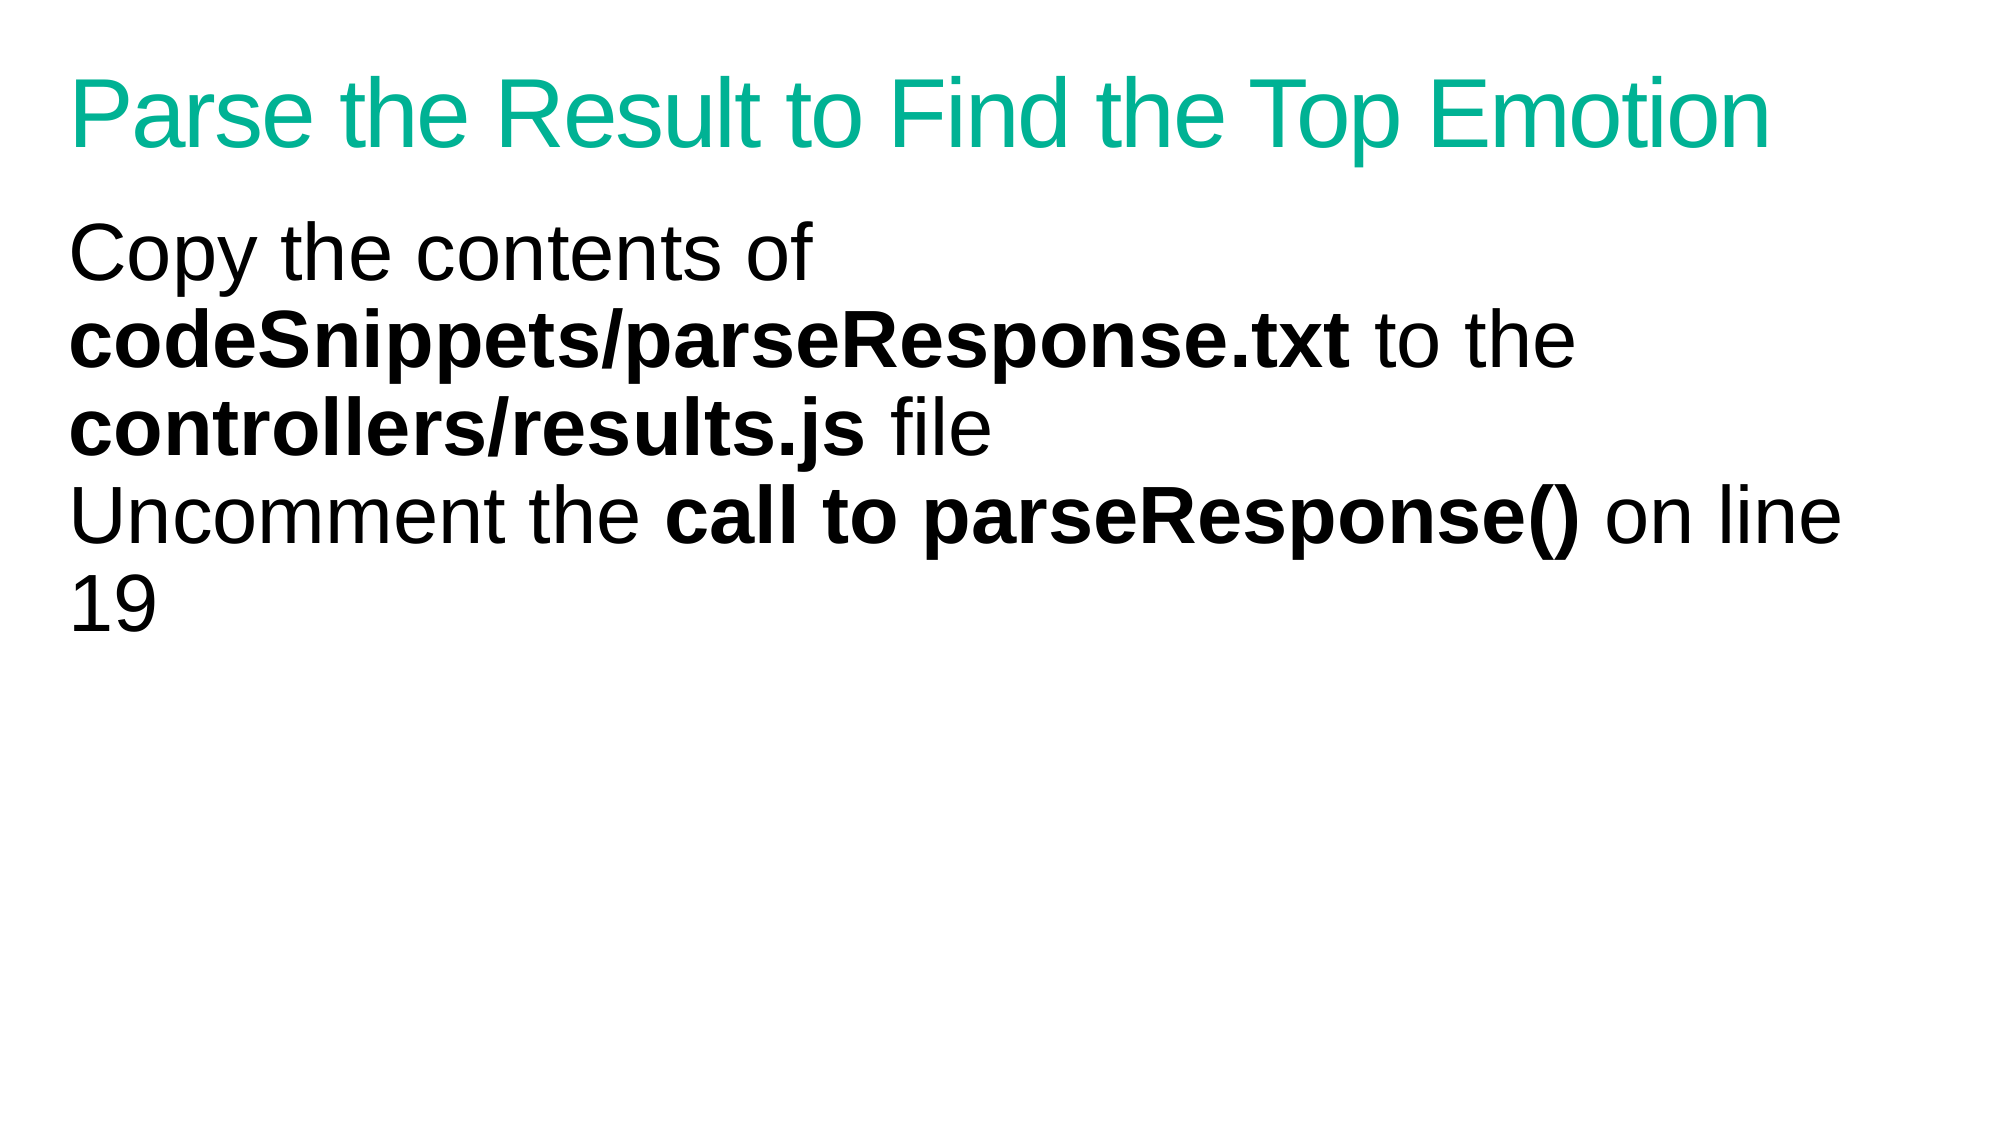

# Parse the Result to Find the Top Emotion
Copy the contents of codeSnippets/parseResponse.txt to the controllers/results.js file
Uncomment the call to parseResponse() on line 19